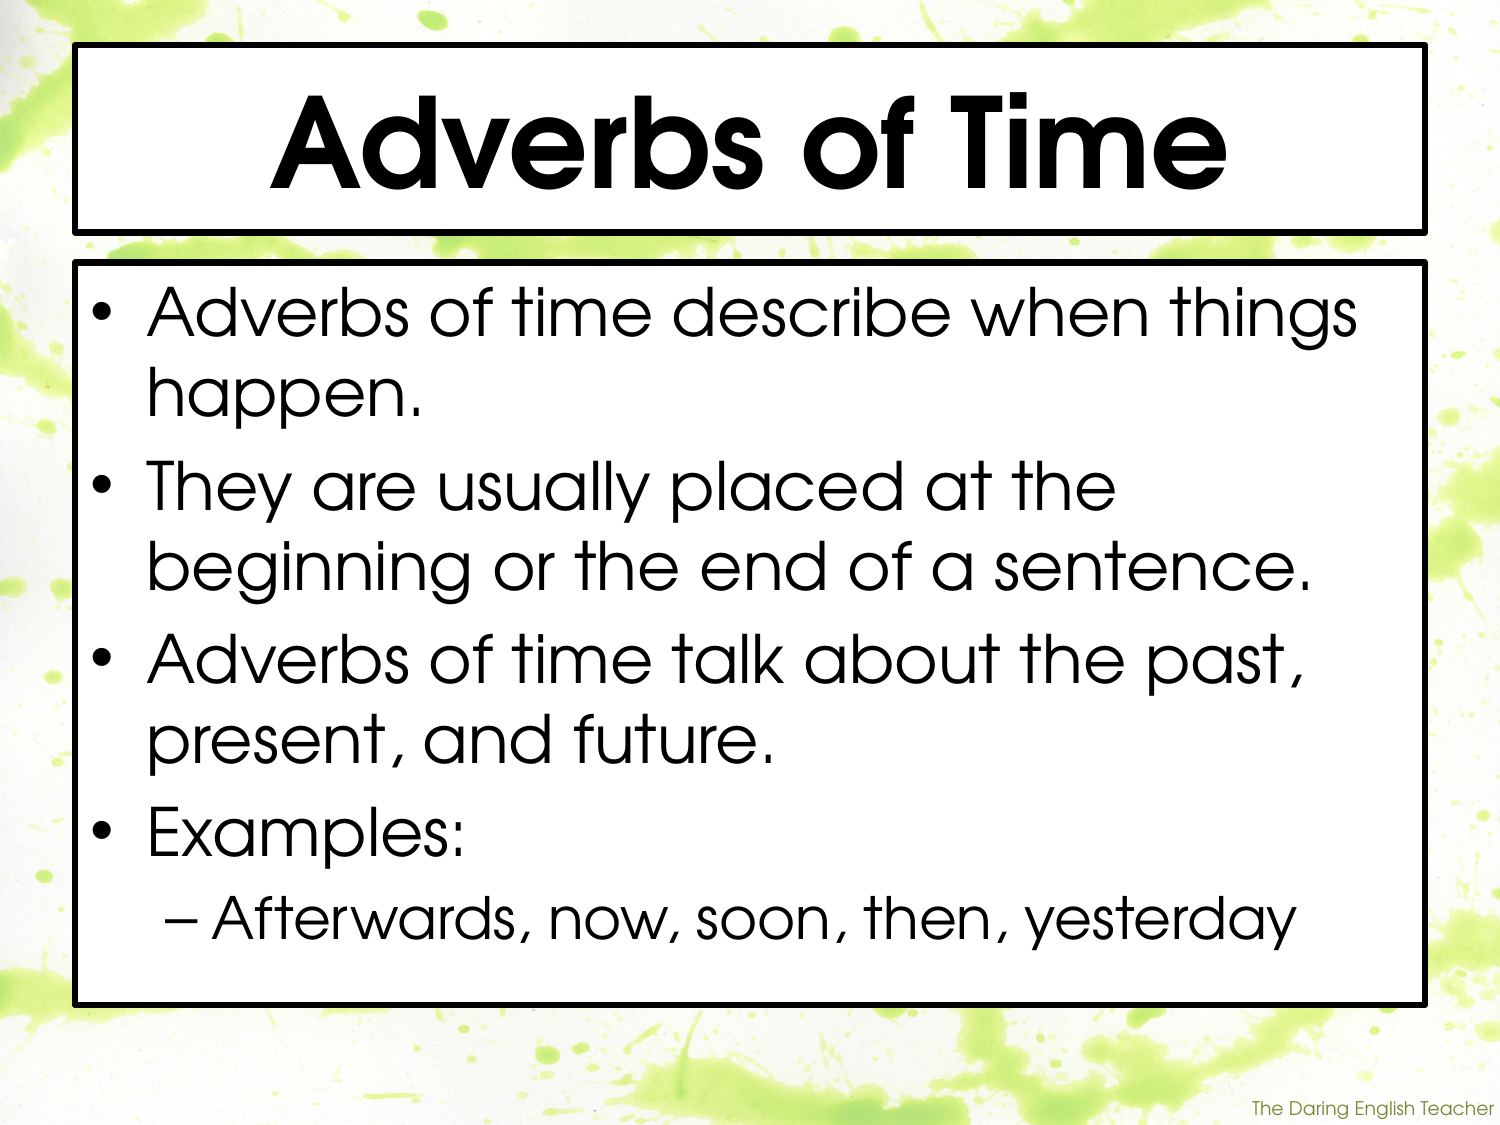

# Adverbs of Time
Adverbs of time describe when things happen.
They are usually placed at the beginning or the end of a sentence.
Adverbs of time talk about the past, present, and future.
Examples:
Afterwards, now, soon, then, yesterday